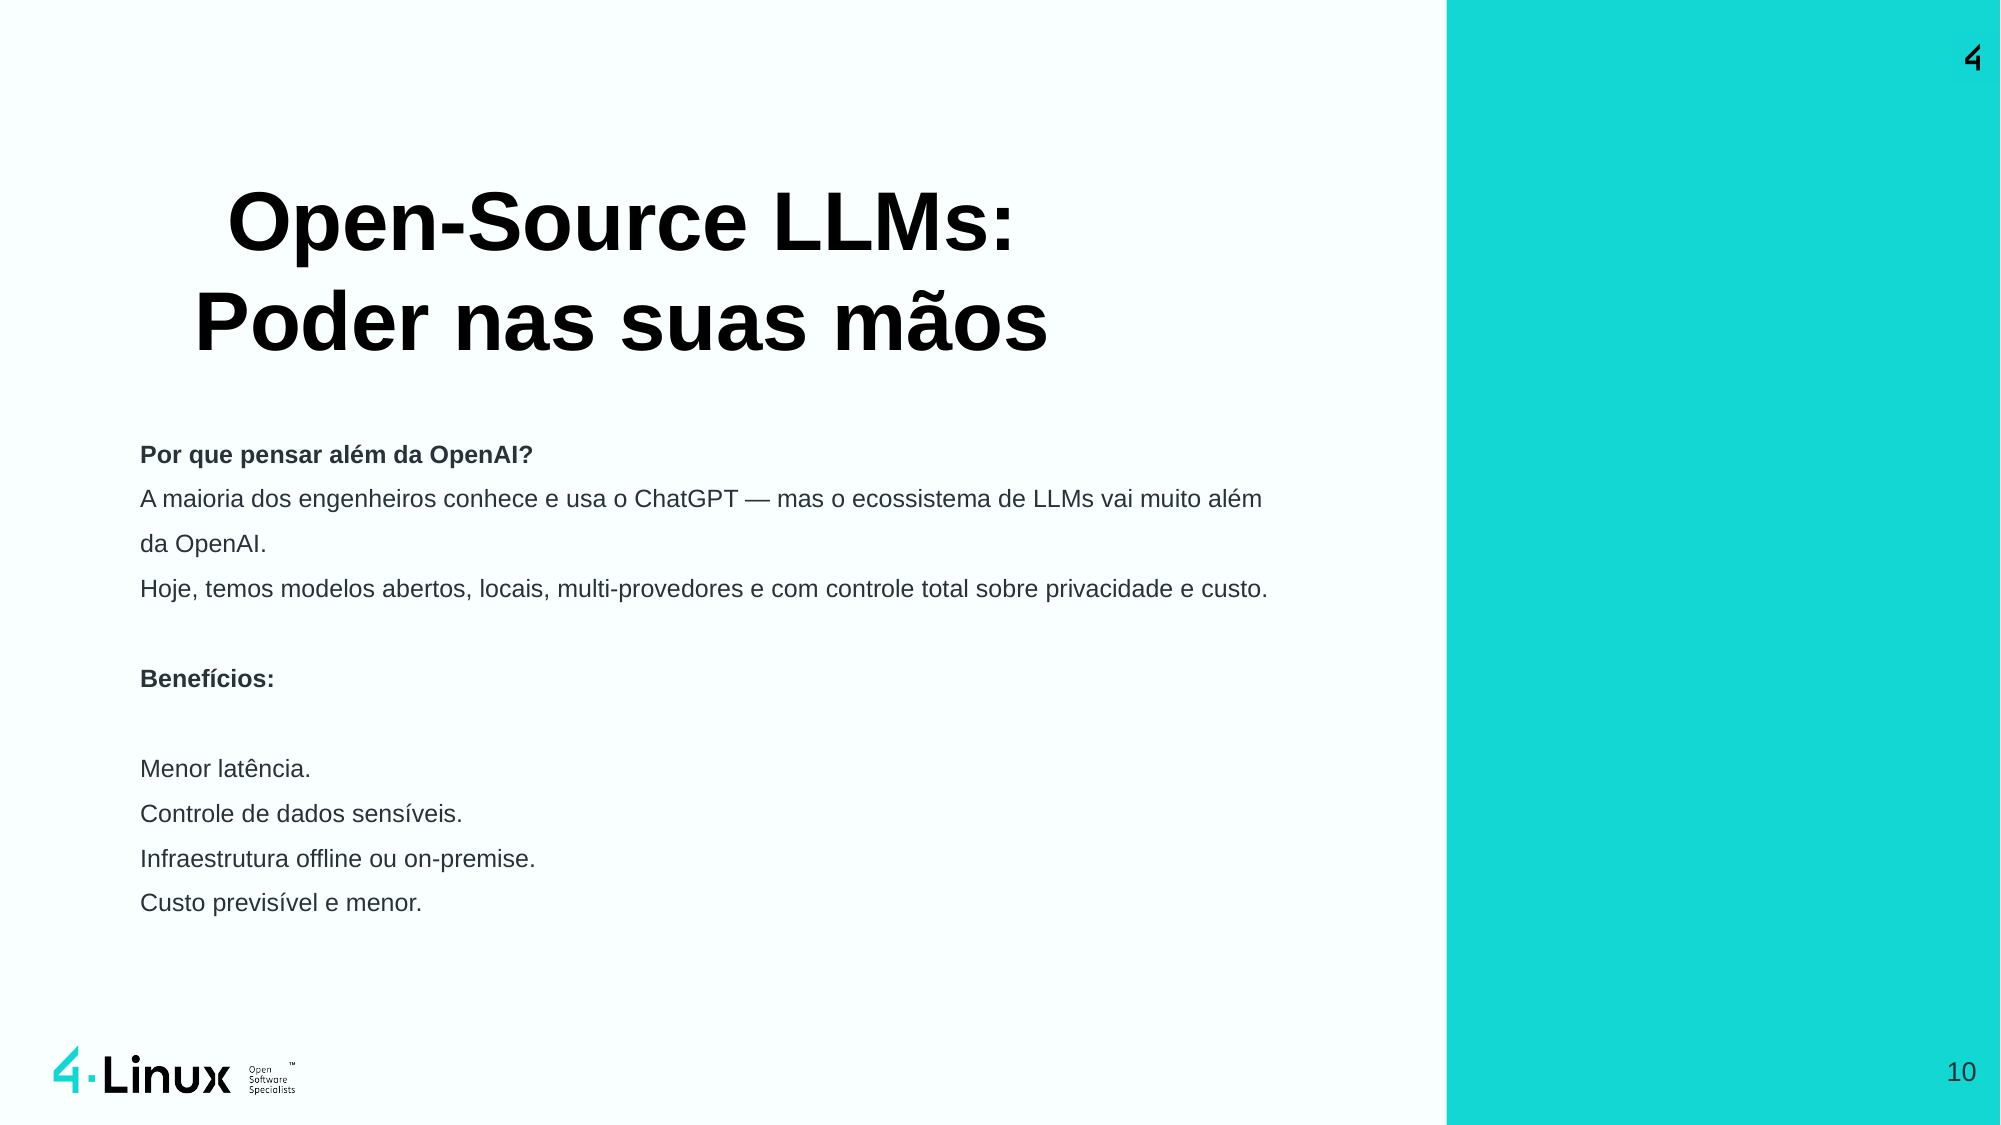

# Open-Source LLMs: Poder nas suas mãos

Por que pensar além da OpenAI?
A maioria dos engenheiros conhece e usa o ChatGPT — mas o ecossistema de LLMs vai muito além da OpenAI.
Hoje, temos modelos abertos, locais, multi-provedores e com controle total sobre privacidade e custo.

Benefícios:

Menor latência.
Controle de dados sensíveis.
Infraestrutura offline ou on-premise.
Custo previsível e menor.

10